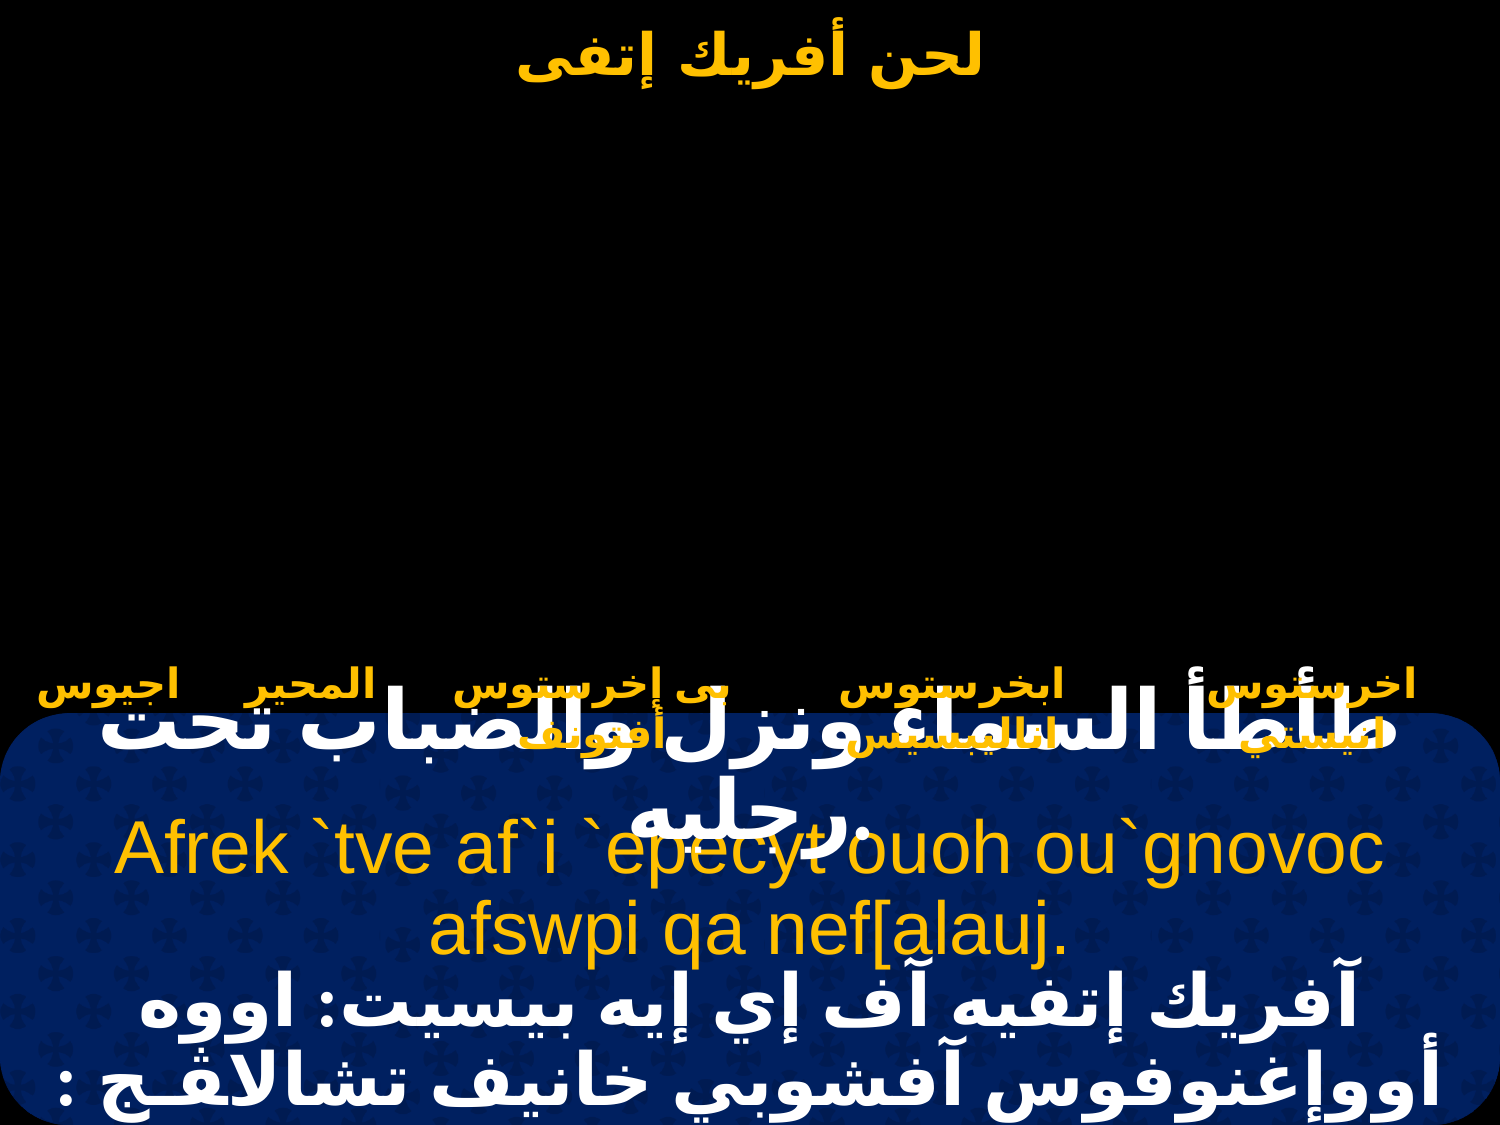

# افريك اتفيه (الصعود)
اجيوس
المحير
بى إخرستوس أفتونف
ابخرستوس اناليبسيس
اخرستوس انيستي
طأطأ السماء ونزل والضباب تحت رجليه.
Afrek `tve af`i `epecyt ouoh ou`gnovoc afswpi qa nef[alauj.
آفريك إتفيه آف إي إيه بيسيت: اووه أووإغنوفوس آفشوبي خانيف تشالاﭭـج :